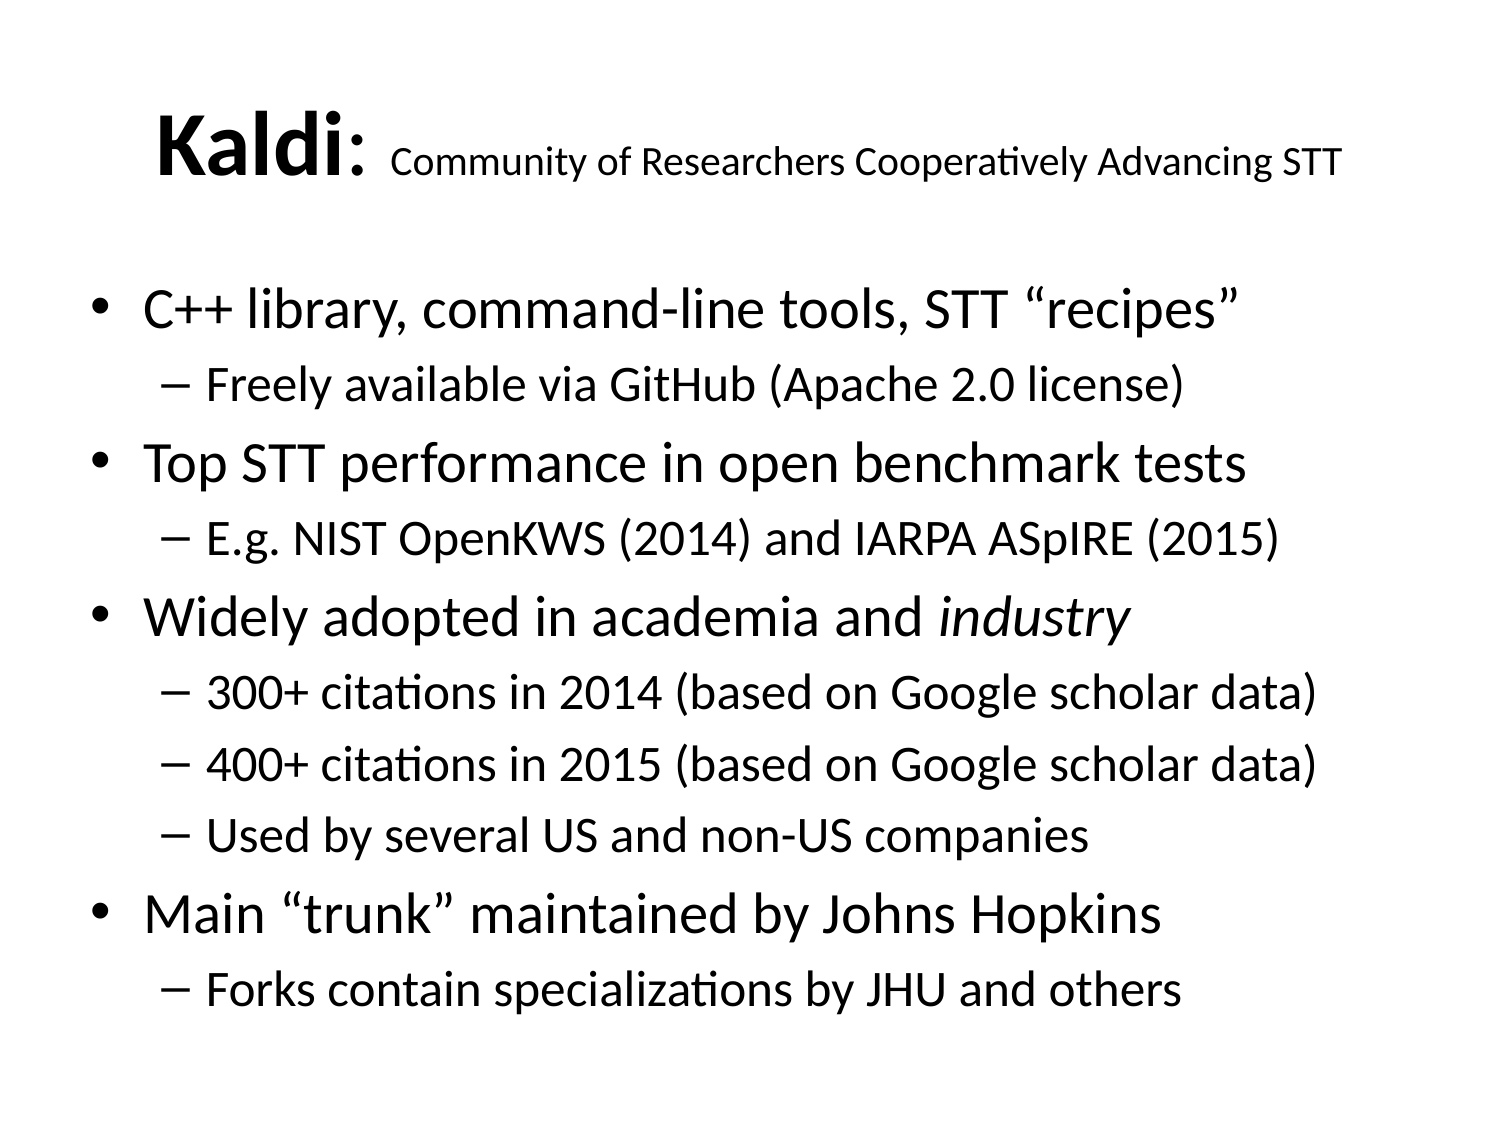

# Kaldi: Community of Researchers Cooperatively Advancing STT
C++ library, command-line tools, STT “recipes”
Freely available via GitHub (Apache 2.0 license)
Top STT performance in open benchmark tests
E.g. NIST OpenKWS (2014) and IARPA ASpIRE (2015)
Widely adopted in academia and industry
300+ citations in 2014 (based on Google scholar data)
400+ citations in 2015 (based on Google scholar data)
Used by several US and non-US companies
Main “trunk” maintained by Johns Hopkins
Forks contain specializations by JHU and others